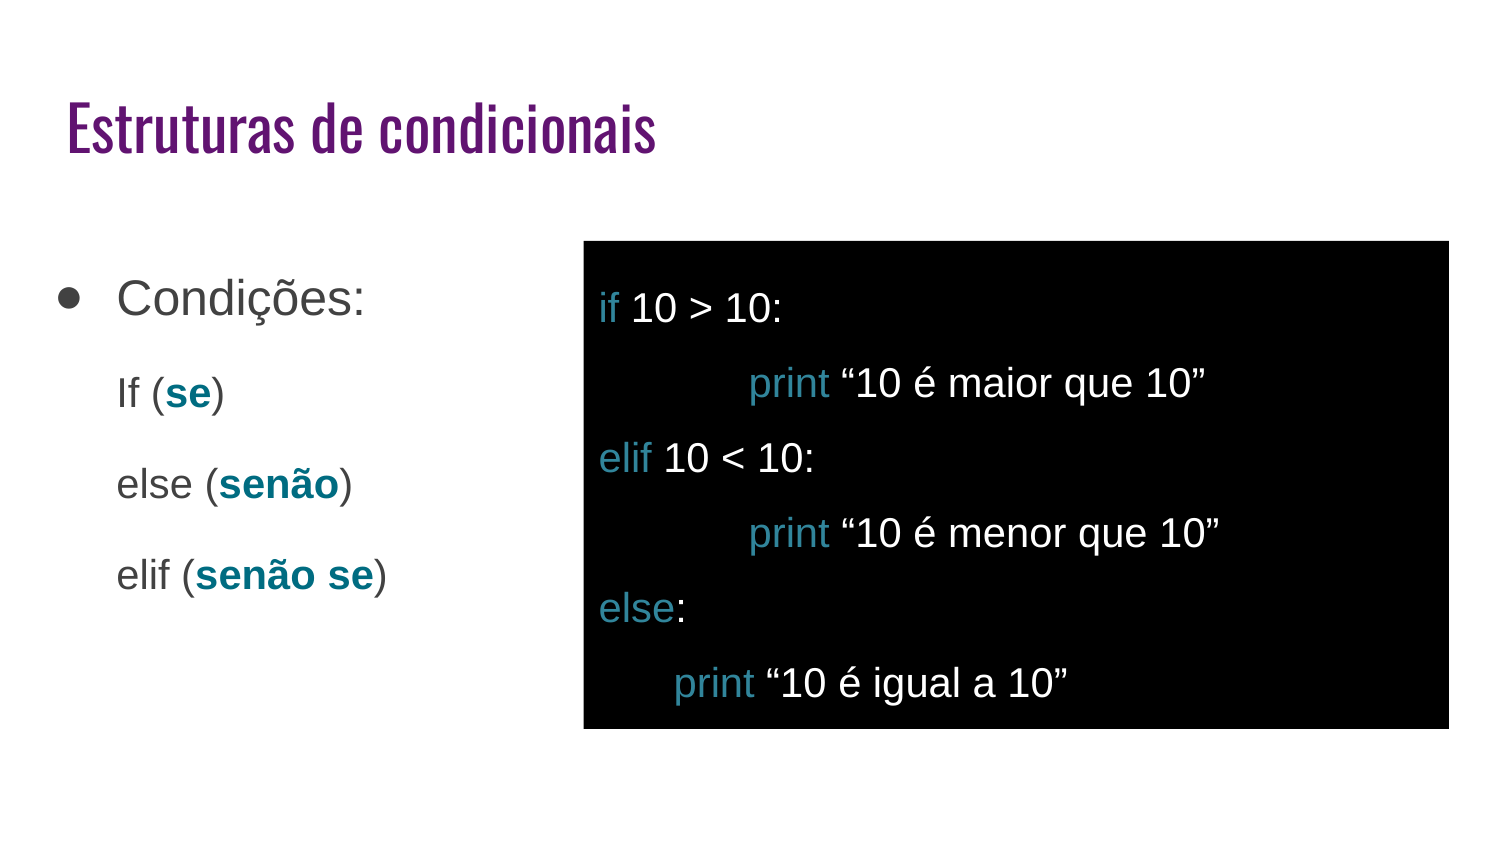

# Estruturas de condicionais
Condições:
If (se)
else (senão)
elif (senão se)

if 10 > 10:
	print “10 é maior que 10”
elif 10 < 10:
	print “10 é menor que 10”
else:
print “10 é igual a 10”